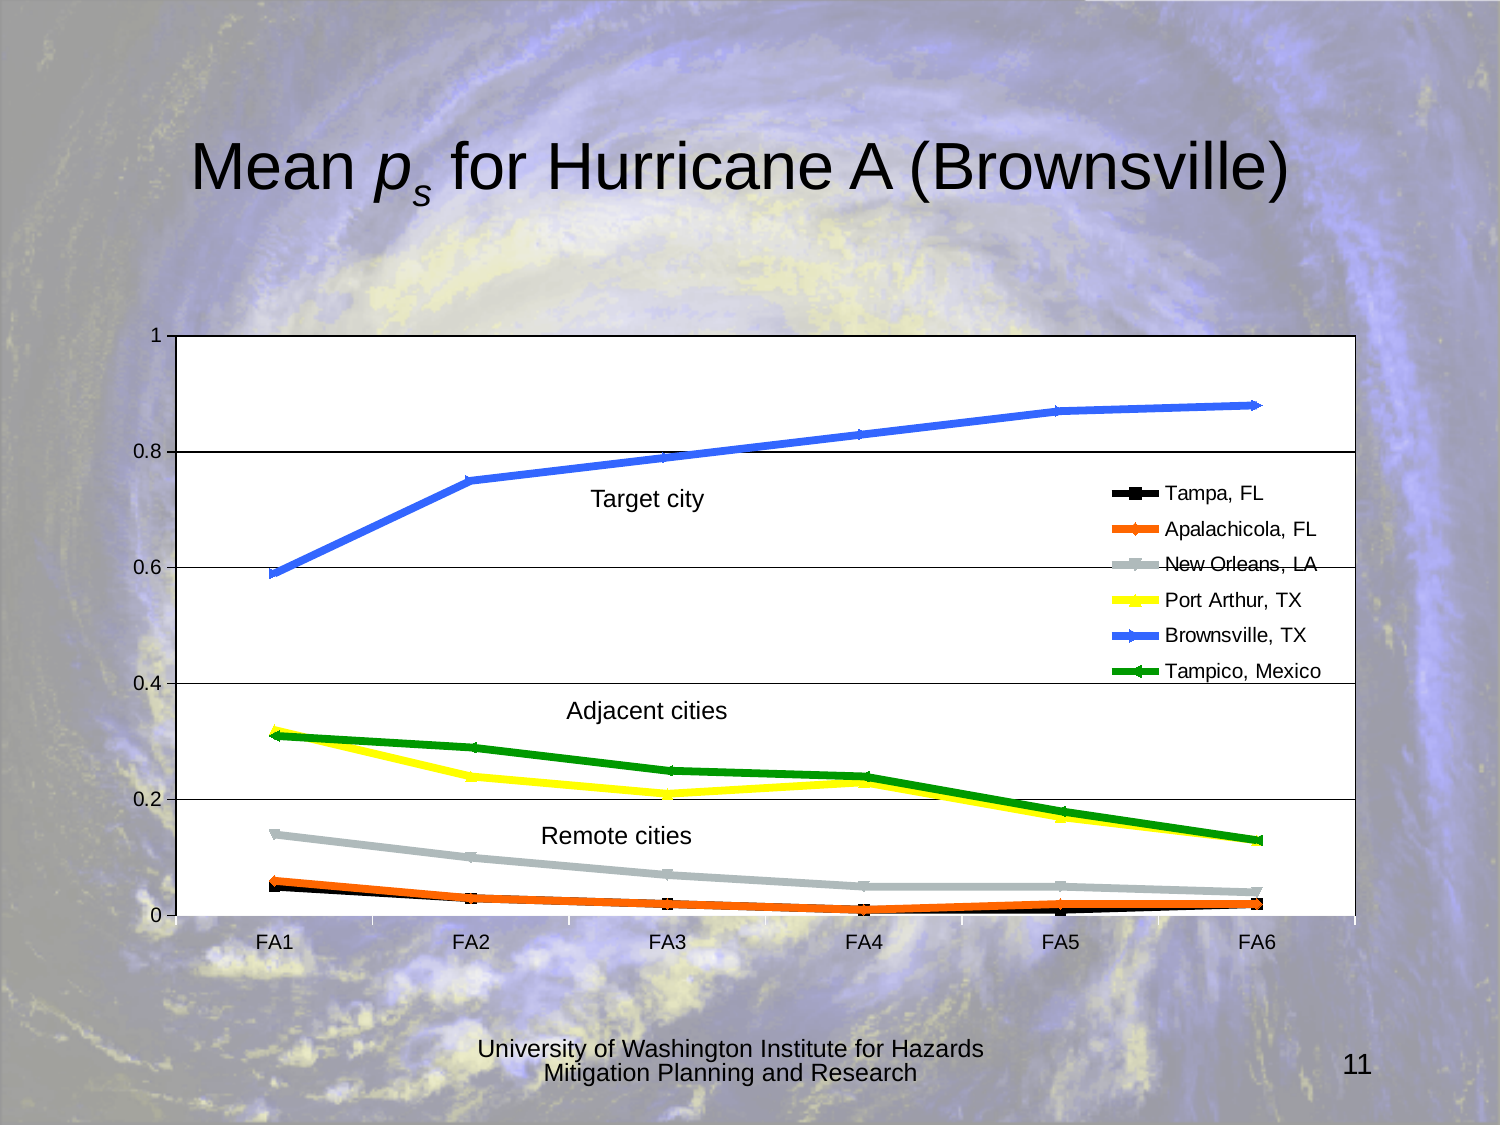

# Mean ps for Hurricane A (Brownsville)

### Chart

| Category | Tampa, FL | Apalachicola, FL | New Orleans, LA | Port Arthur, TX | Brownsville, TX | Tampico, Mexico |
|---|---|---|---|---|---|---|
| FA1 | 0.05 | 0.06 | 0.14 | 0.32 | 0.59 | 0.31 |
| FA2 | 0.03 | 0.03 | 0.1 | 0.24 | 0.75 | 0.29 |
| FA3 | 0.02 | 0.02 | 0.07 | 0.21 | 0.79 | 0.25 |
| FA4 | 0.01 | 0.01 | 0.05 | 0.23 | 0.83 | 0.24 |
| FA5 | 0.01 | 0.02 | 0.05 | 0.17 | 0.87 | 0.18 |
| FA6 | 0.02 | 0.02 | 0.04 | 0.13 | 0.88 | 0.13 |
Target city
Adjacent cities
Remote cities
University of Washington Institute for Hazards Mitigation Planning and Research
11